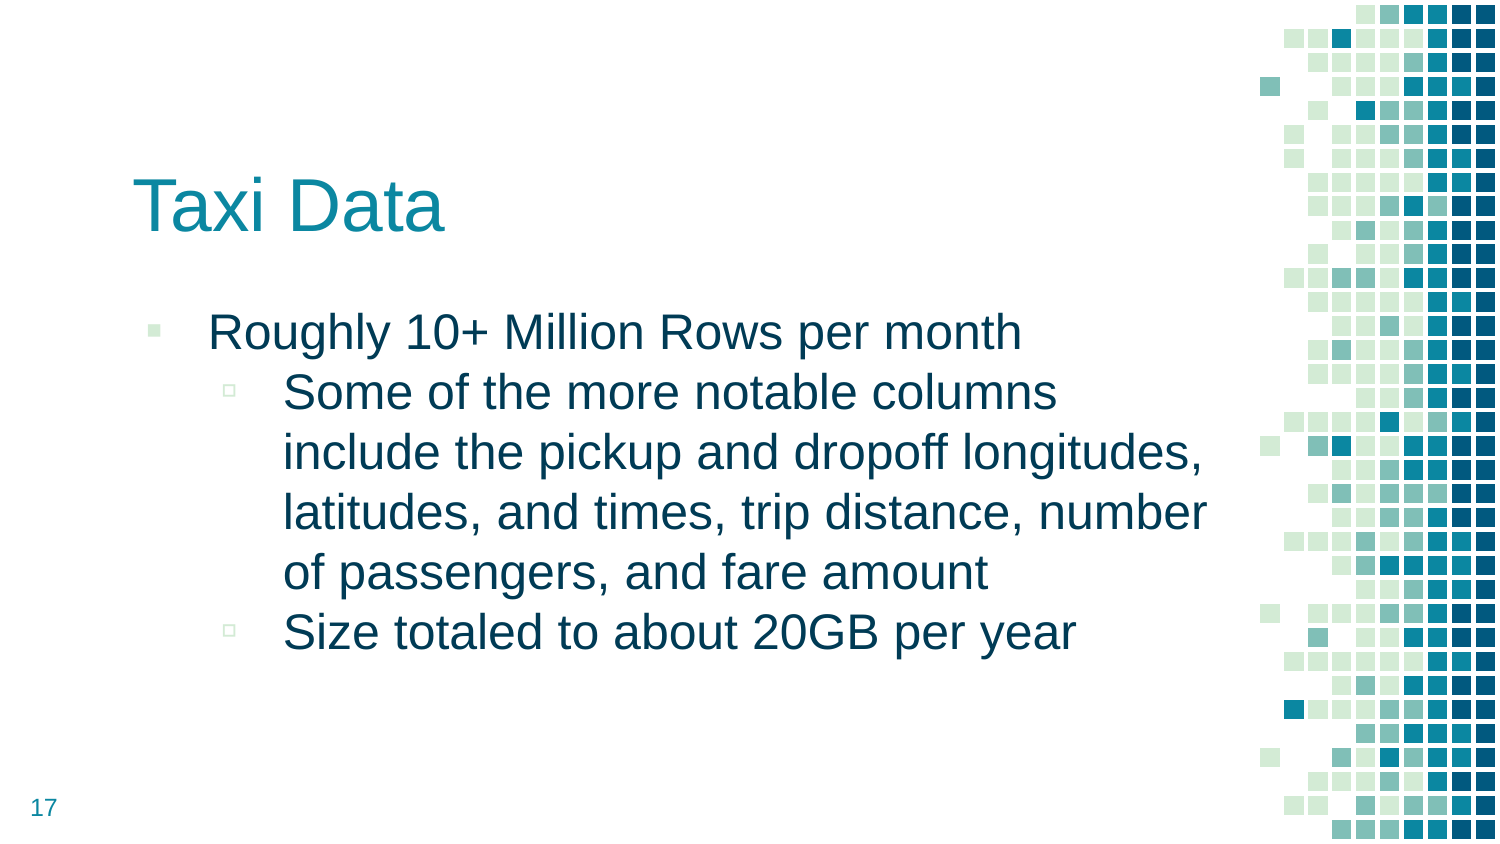

# Taxi Data
Roughly 10+ Million Rows per month
Some of the more notable columns include the pickup and dropoff longitudes, latitudes, and times, trip distance, number of passengers, and fare amount
Size totaled to about 20GB per year

17